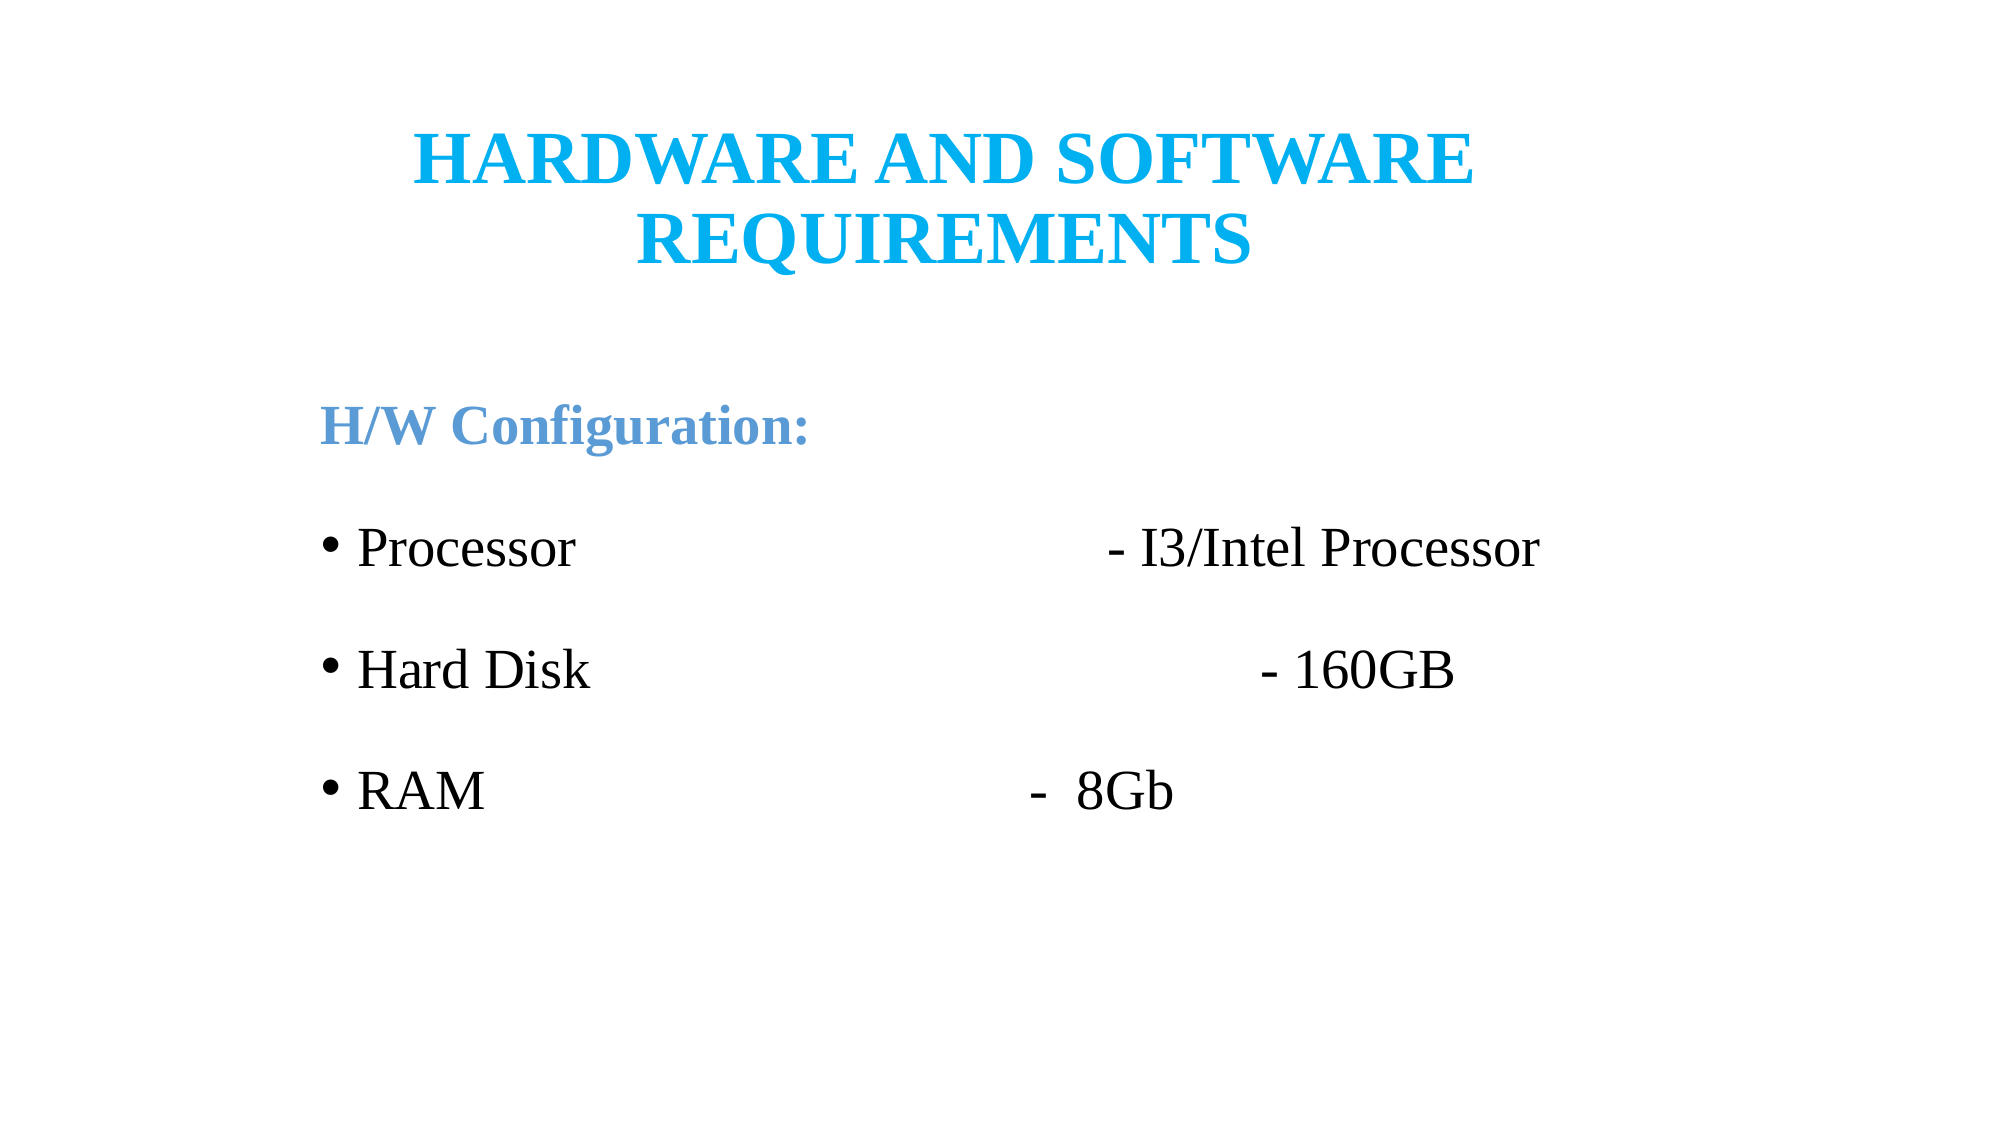

# HARDWARE AND SOFTWARE REQUIREMENTS
H/W Configuration:
Processor            	                      - I3/Intel Processor
Hard Disk                                               - 160GB
RAM		                                     -  8Gb